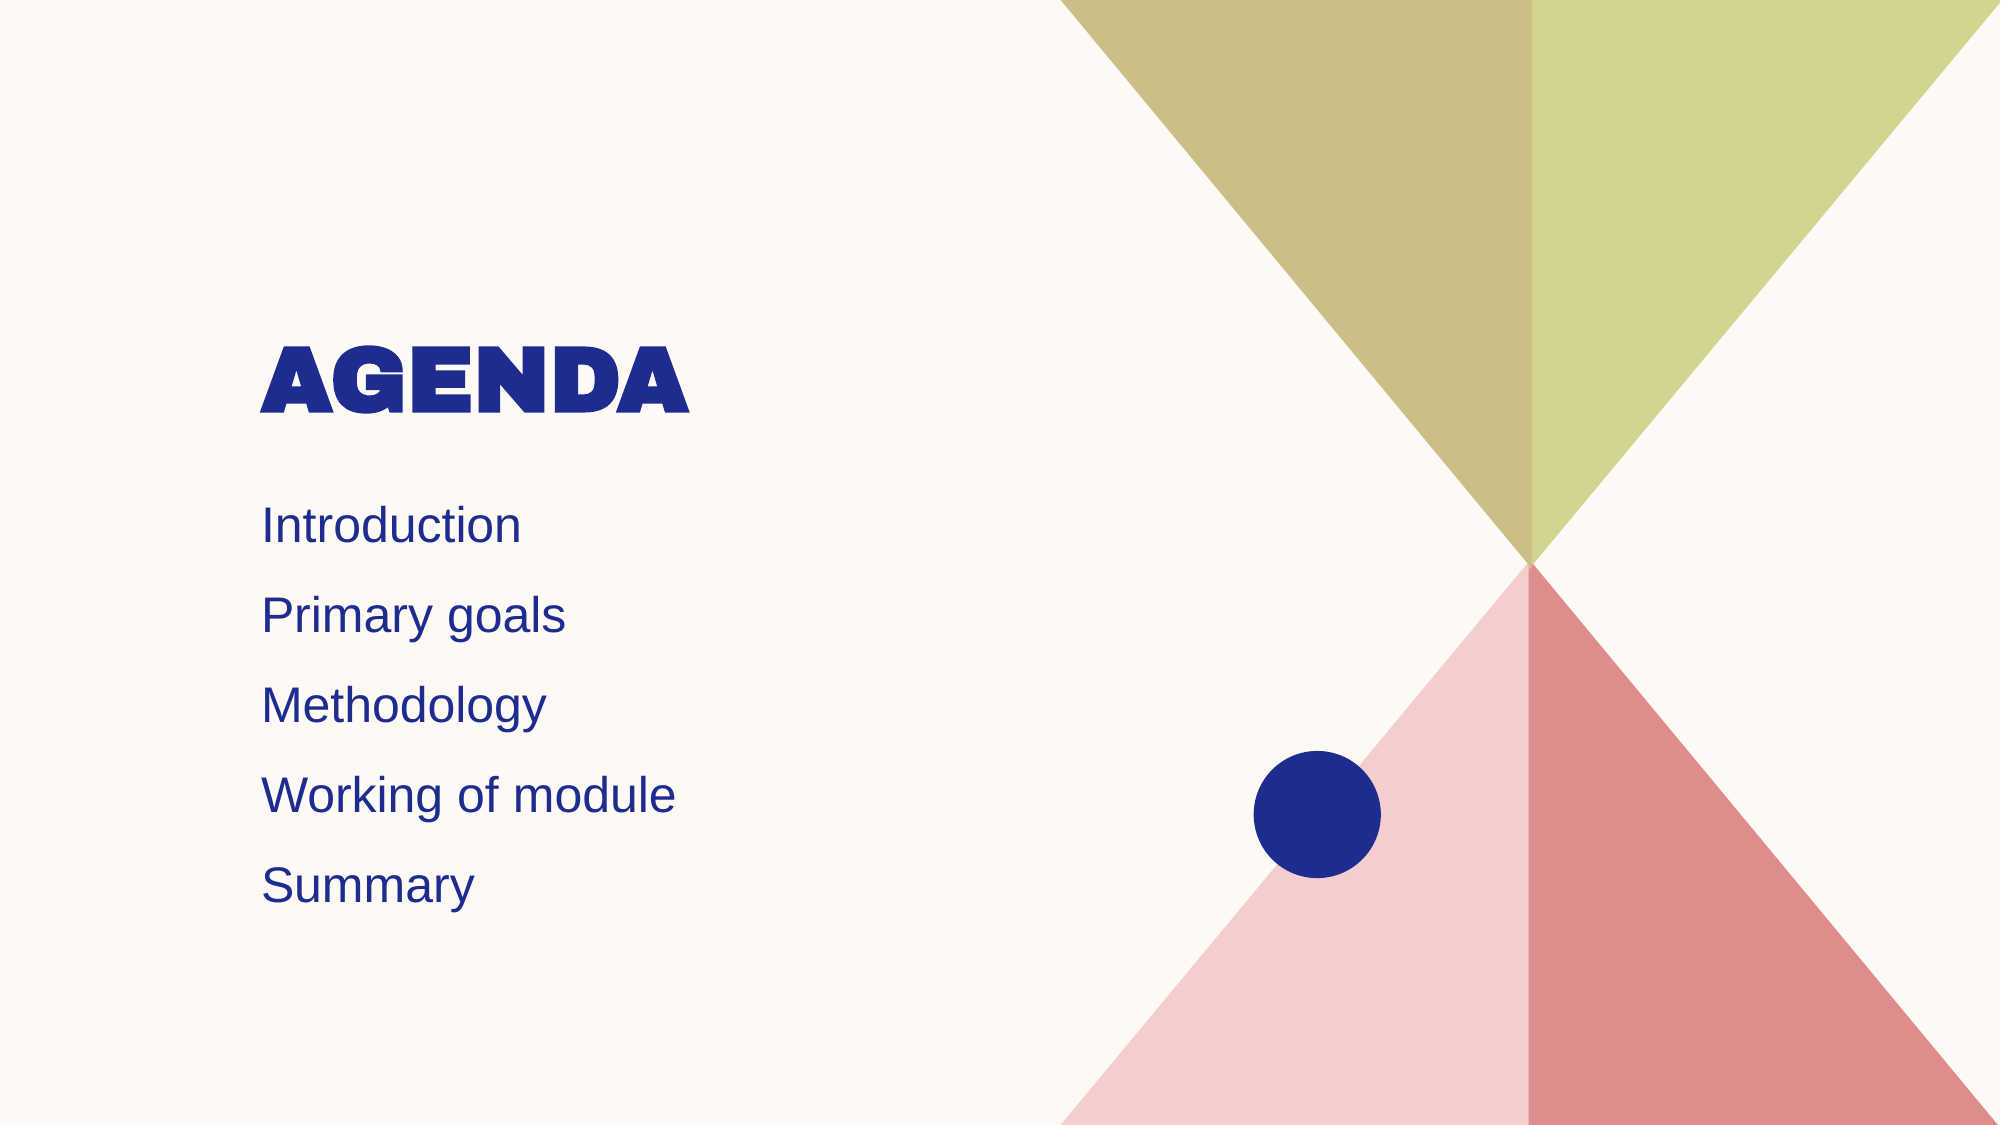

# AGENDA
Introduction​
Primary goals
​Methodology
Working of module
​Summary​